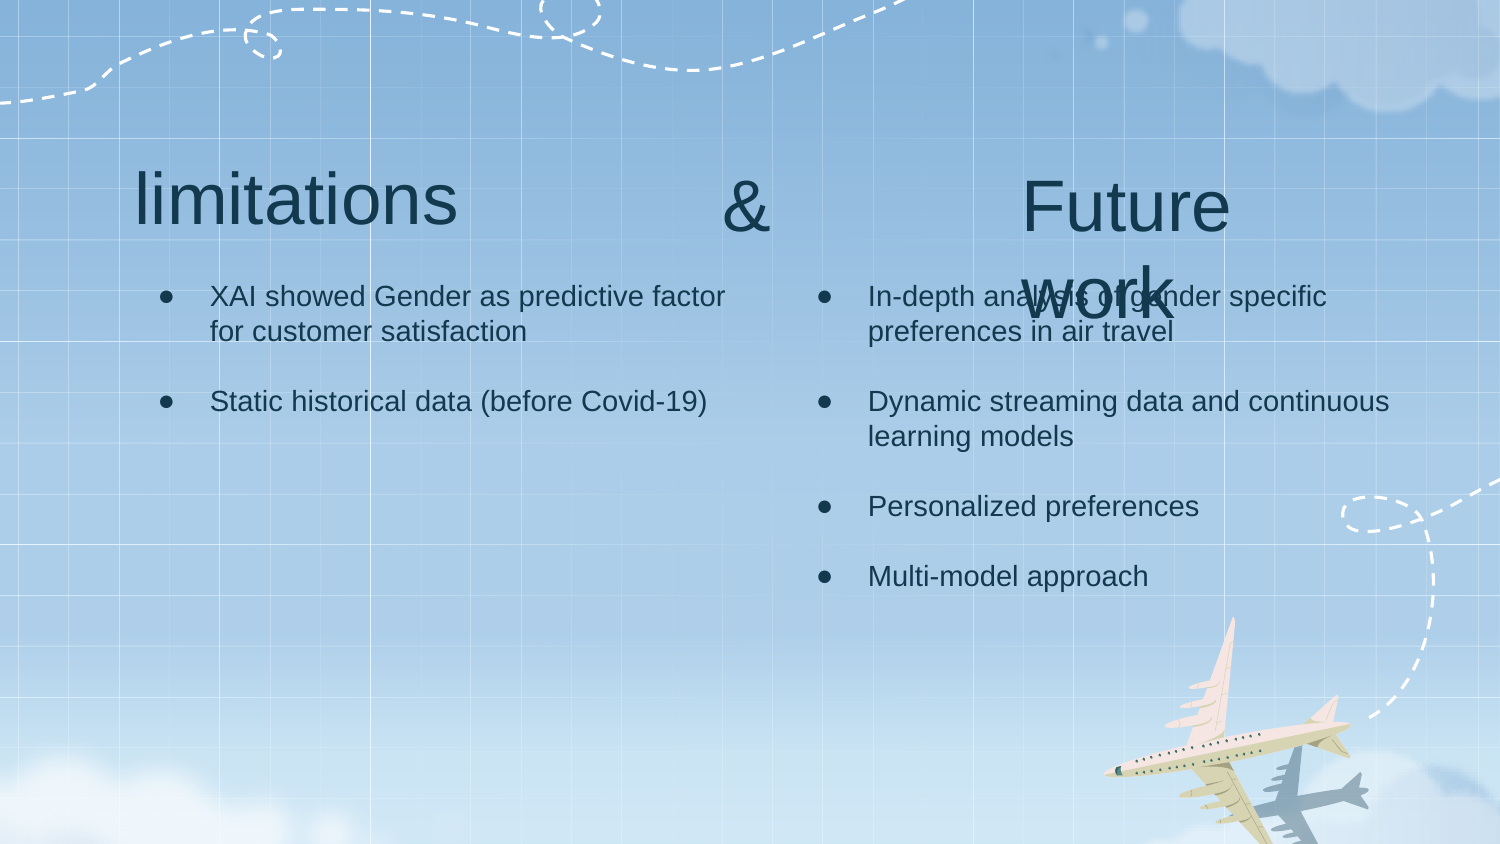

# limitations
&
Future work
XAI showed Gender as predictive factor for customer satisfaction

Static historical data (before Covid-19)
In-depth analysis of gender specific preferences in air travel

Dynamic streaming data and continuous learning models

Personalized preferences

Multi-model approach